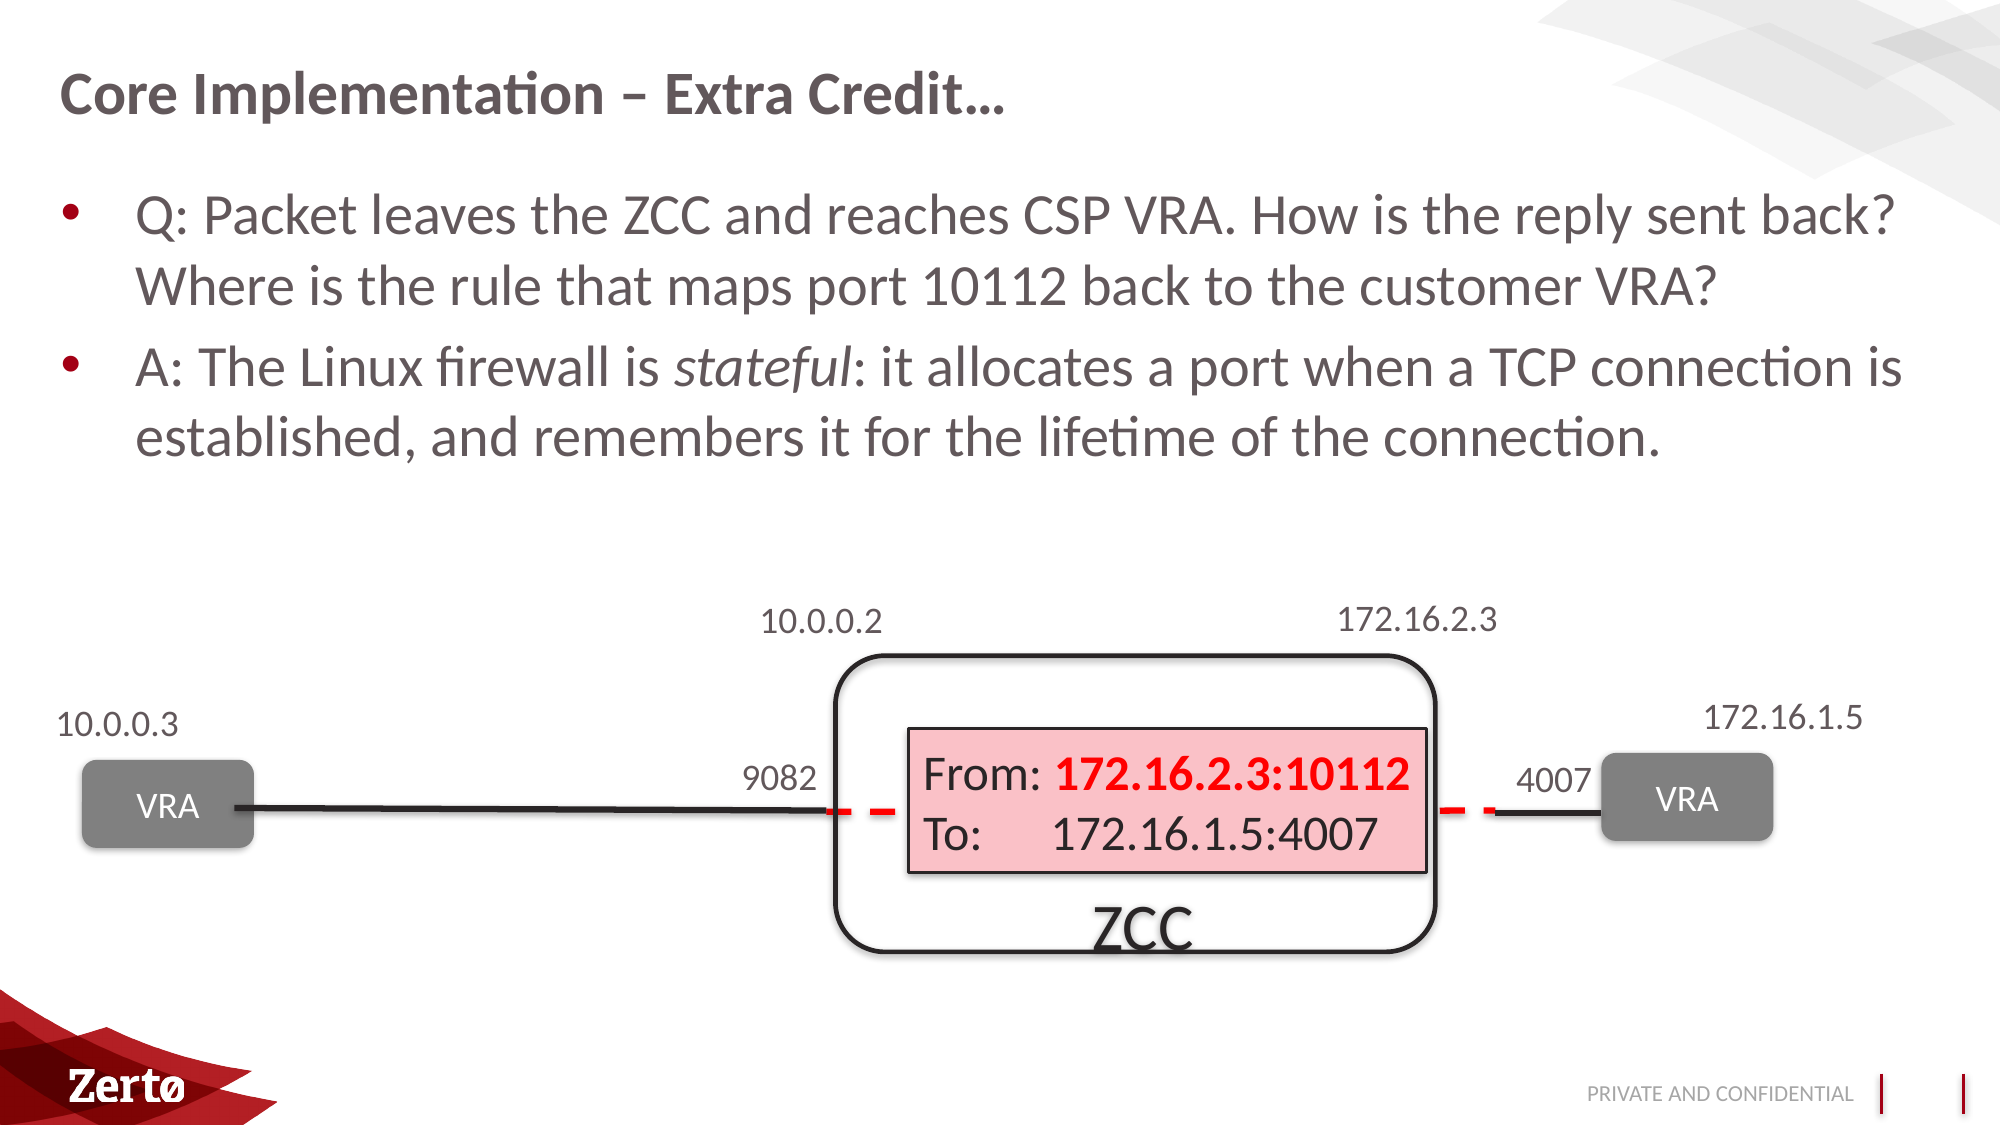

# Core Implementation – Extra Credit…
Q: Packet leaves the ZCC and reaches CSP VRA. How is the reply sent back? Where is the rule that maps port 10112 back to the customer VRA?
A: The Linux firewall is stateful: it allocates a port when a TCP connection is established, and remembers it for the lifetime of the connection.

172.16.2.3
10.0.0.2

 ZCC
172.16.1.5
10.0.0.3
From: 172.16.2.3:10112
To:      172.16.1.5:4007
9082
4007
VRA
VRA